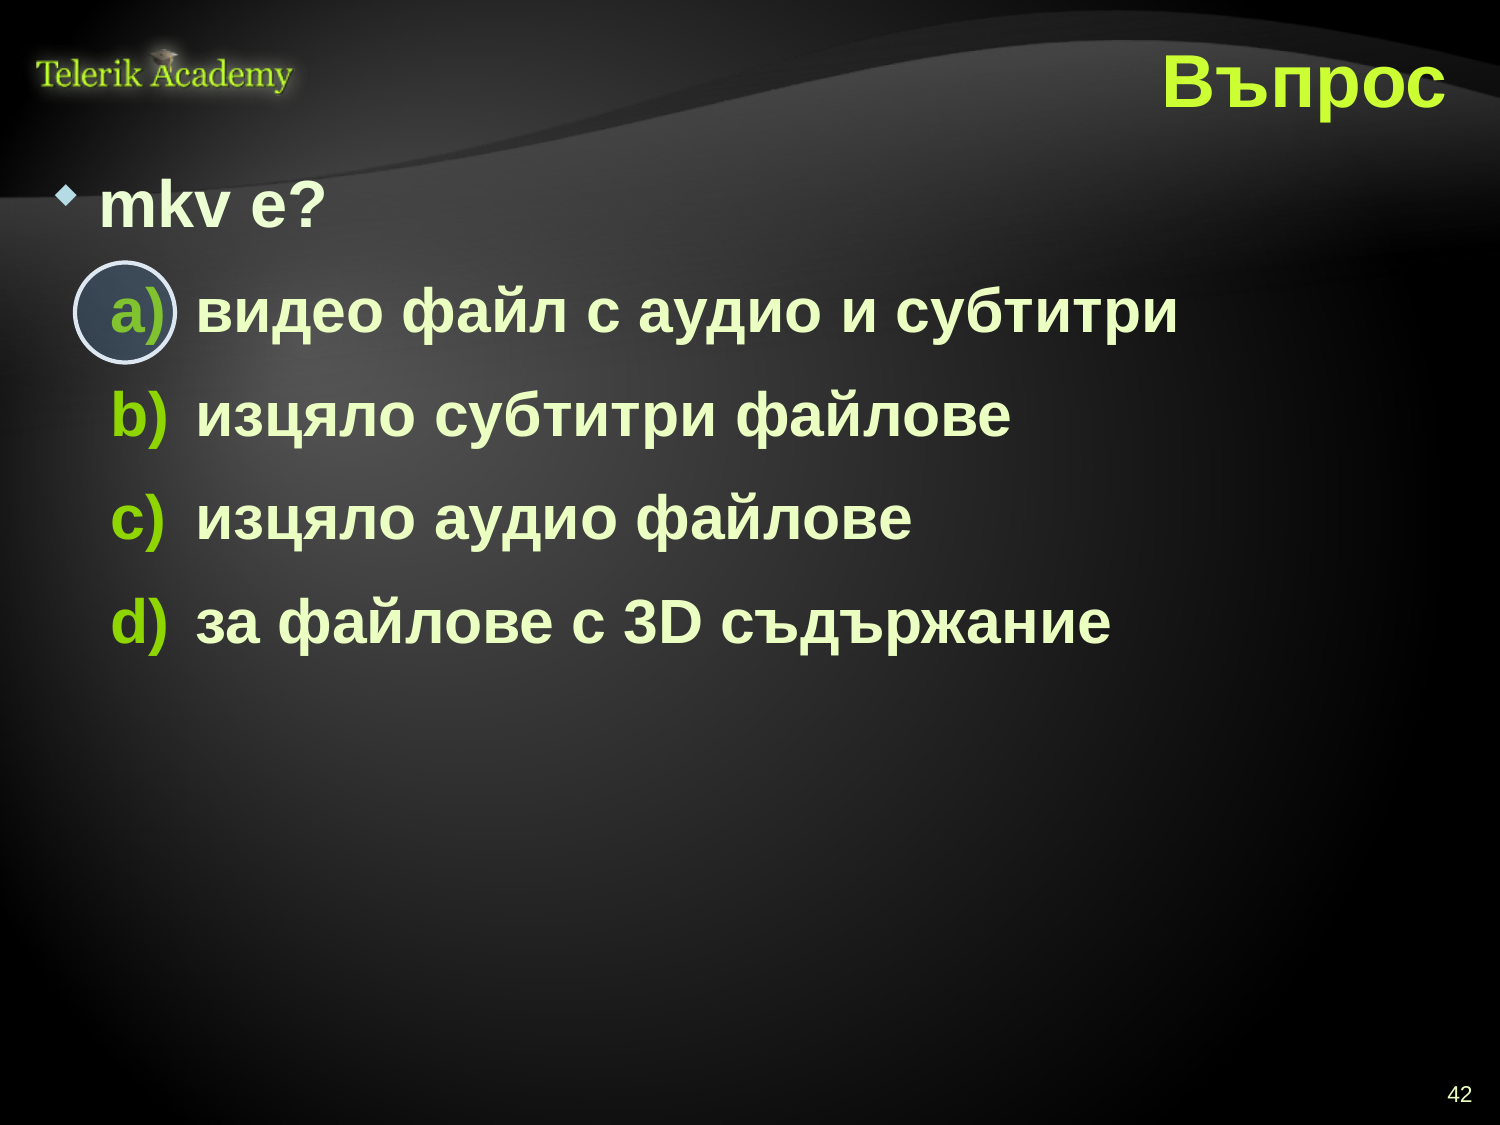

# Въпрос
mkv е?
видео файл с аудио и субтитри
изцяло субтитри файлове
изцяло аудио файлове
за файлове с 3D съдържание

42